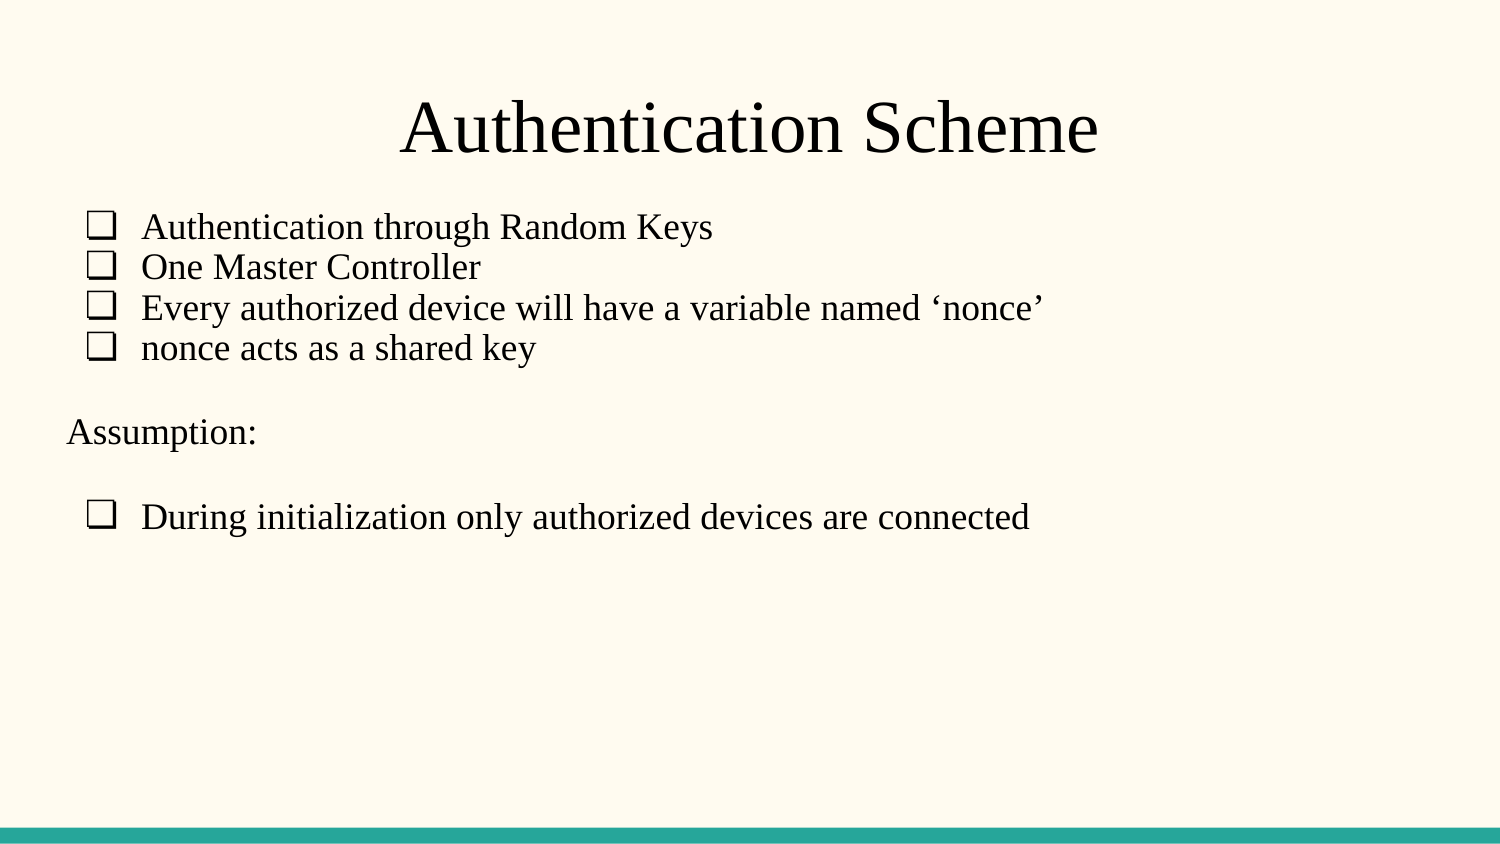

# Authentication Scheme

Authentication through Random Keys
One Master Controller
Every authorized device will have a variable named ‘nonce’
nonce acts as a shared key
Assumption:
During initialization only authorized devices are connected